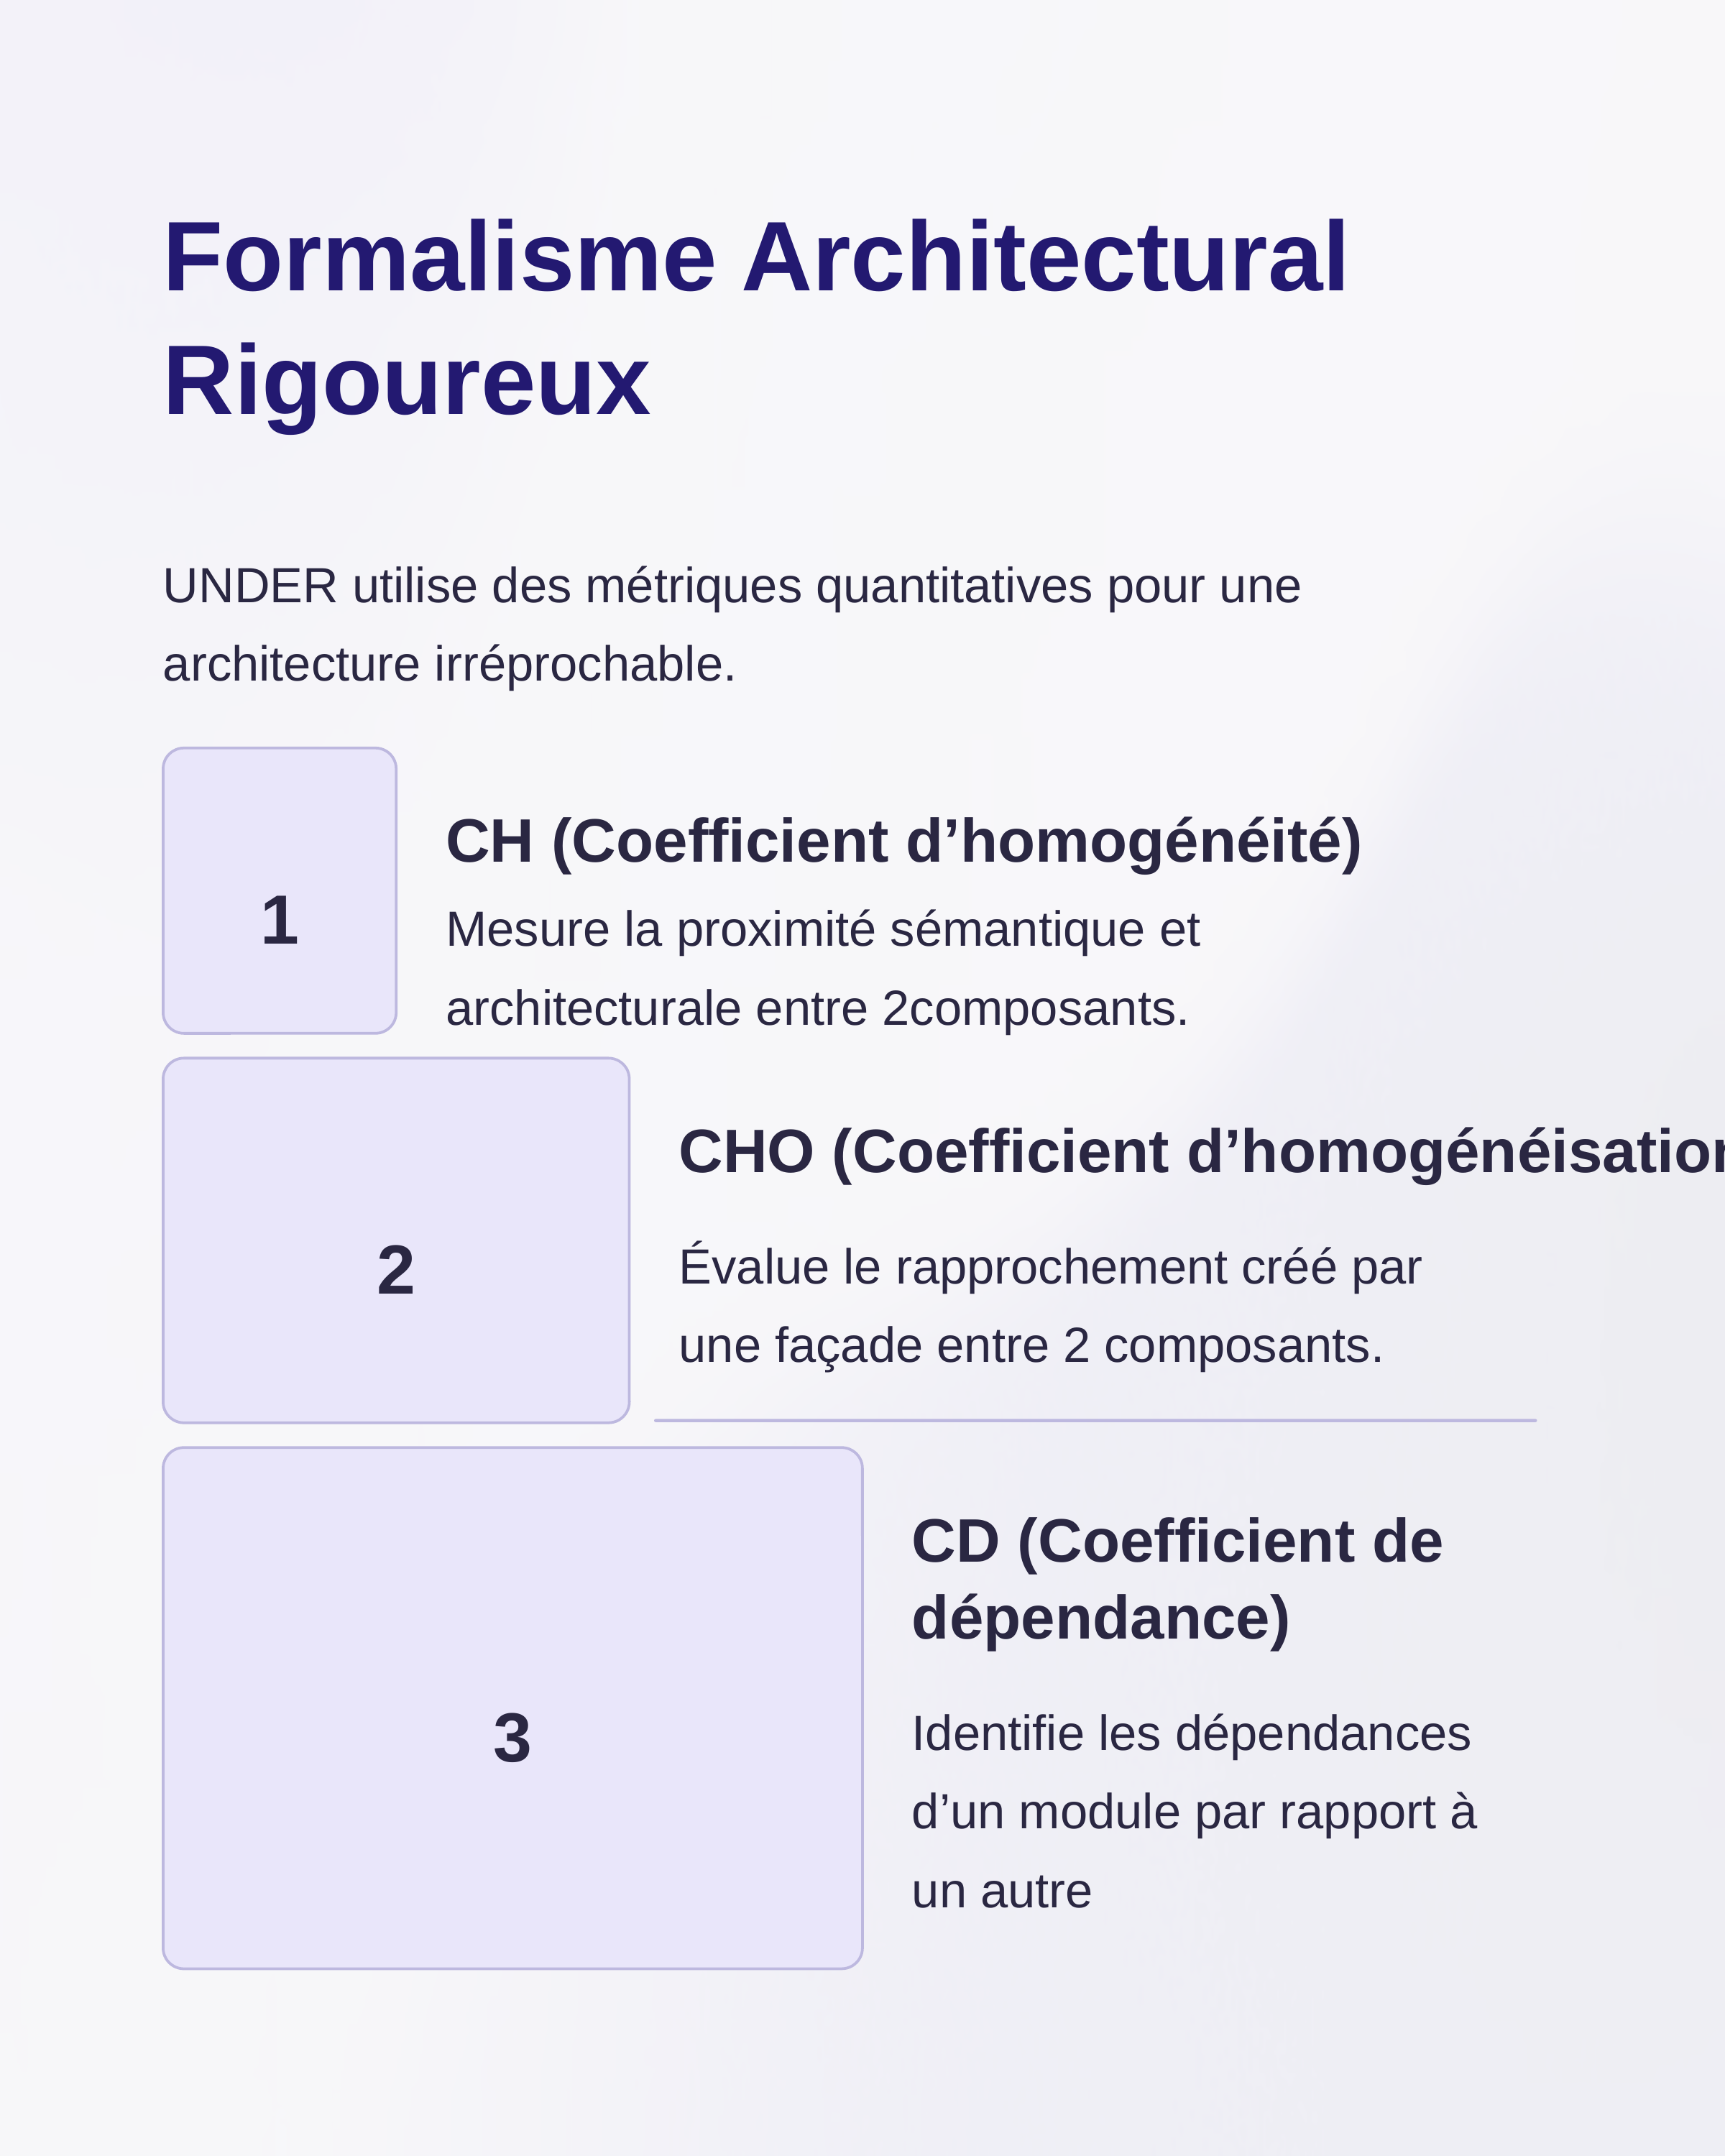

Formalisme Architectural Rigoureux
UNDER utilise des métriques quantitatives pour une architecture irréprochable.

CH (Coefficient d’homogénéité)
1
Mesure la proximité sémantique et
architecturale entre 2composants.

CHO (Coefficient d’homogénéisation)
2
Évalue le rapprochement créé par une façade entre 2 composants.

CD (Coefficient de dépendance)
3
Identifie les dépendances d’un module par rapport à un autre